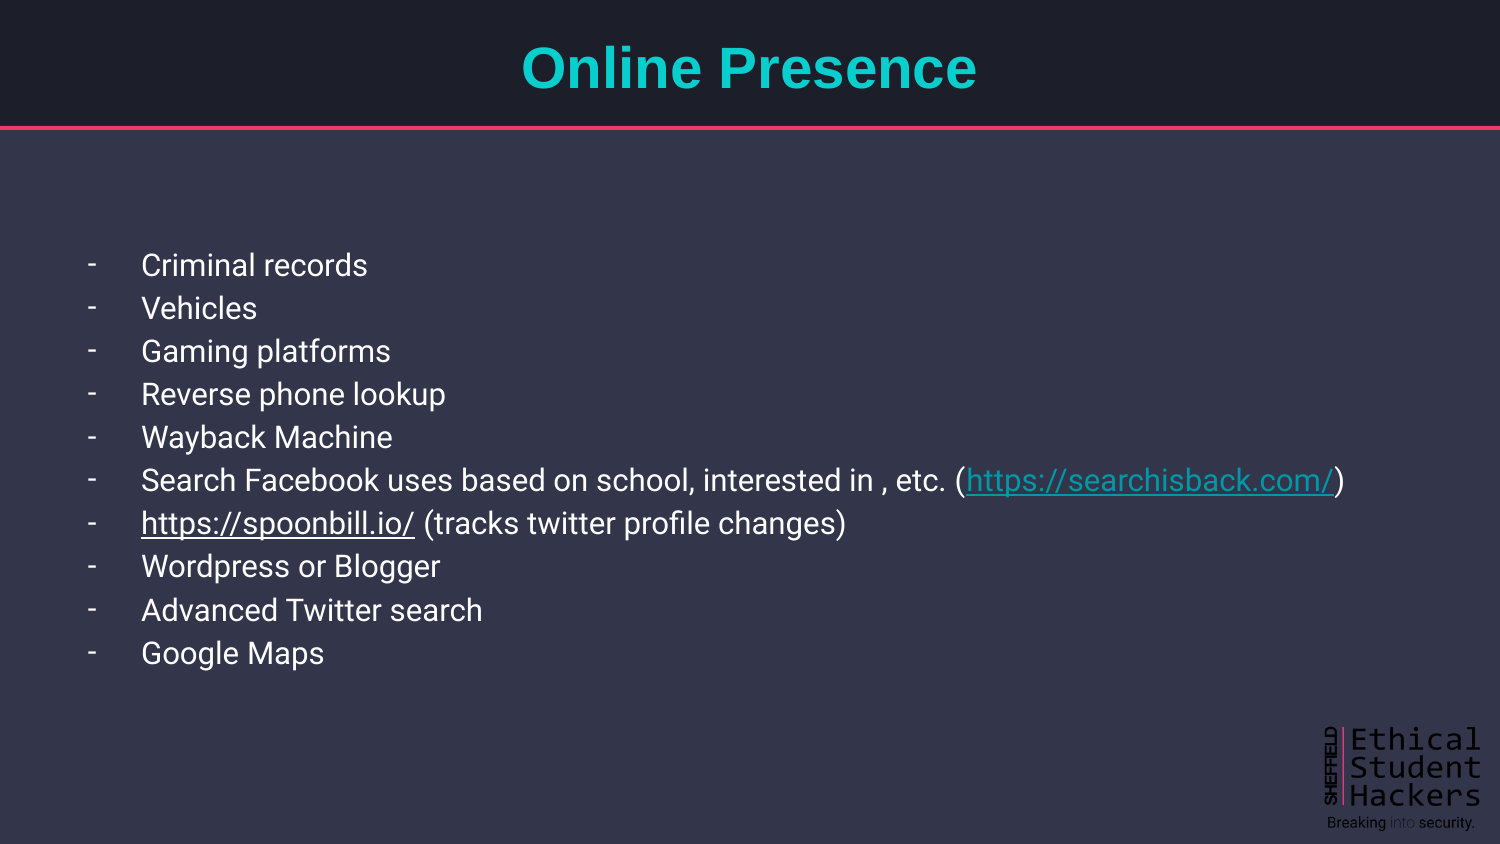

# Online Presence
Criminal records
Vehicles
Gaming platforms
Reverse phone lookup
Wayback Machine
Search Facebook uses based on school, interested in , etc. (https://searchisback.com/)
https://spoonbill.io/ (tracks twitter profile changes)
Wordpress or Blogger
Advanced Twitter search
Google Maps